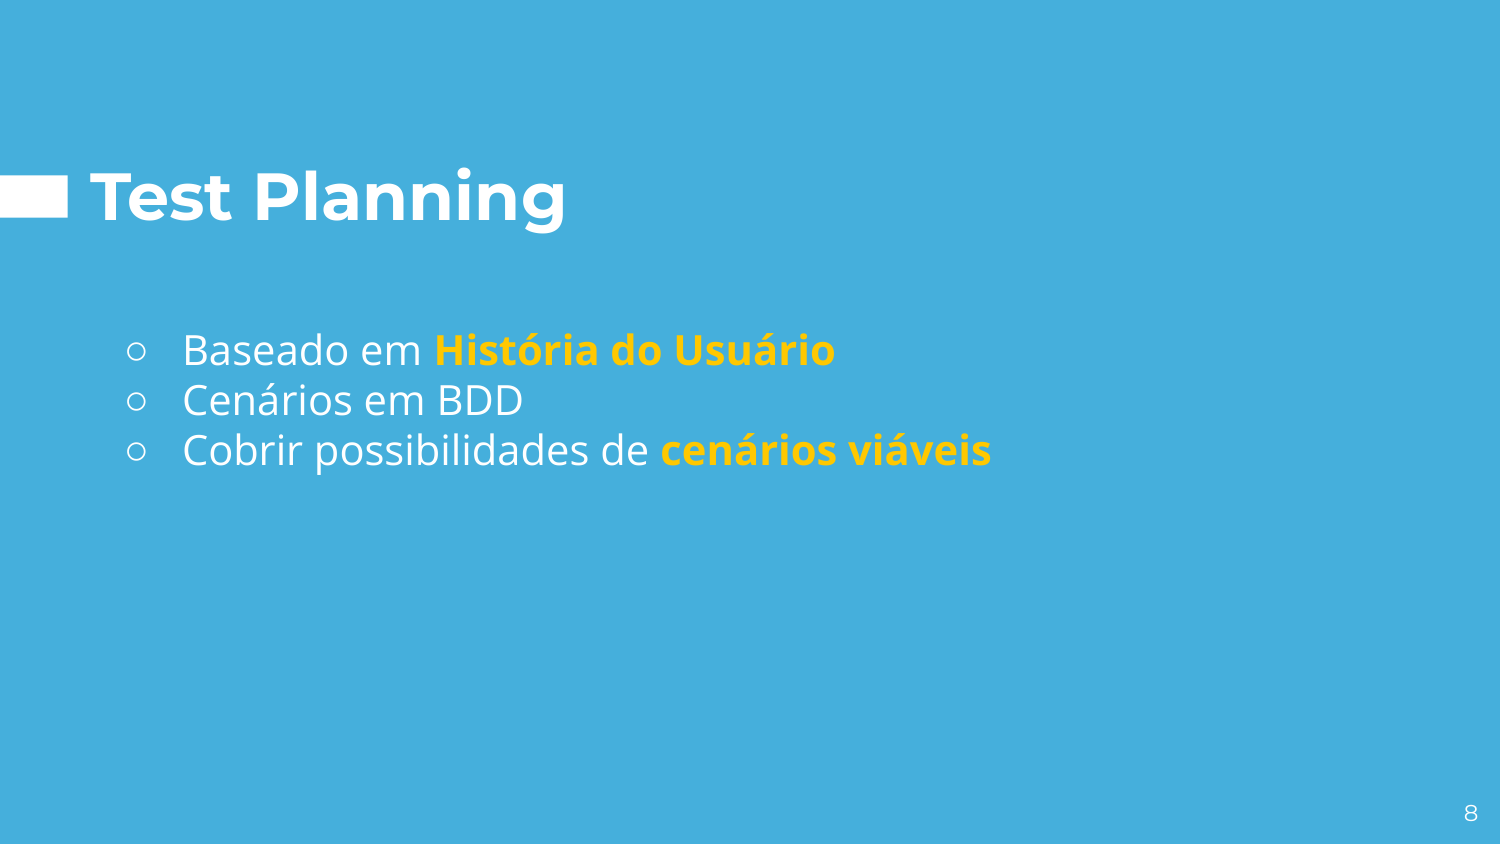

# Test Planning
Baseado em História do Usuário
Cenários em BDD
Cobrir possibilidades de cenários viáveis
8